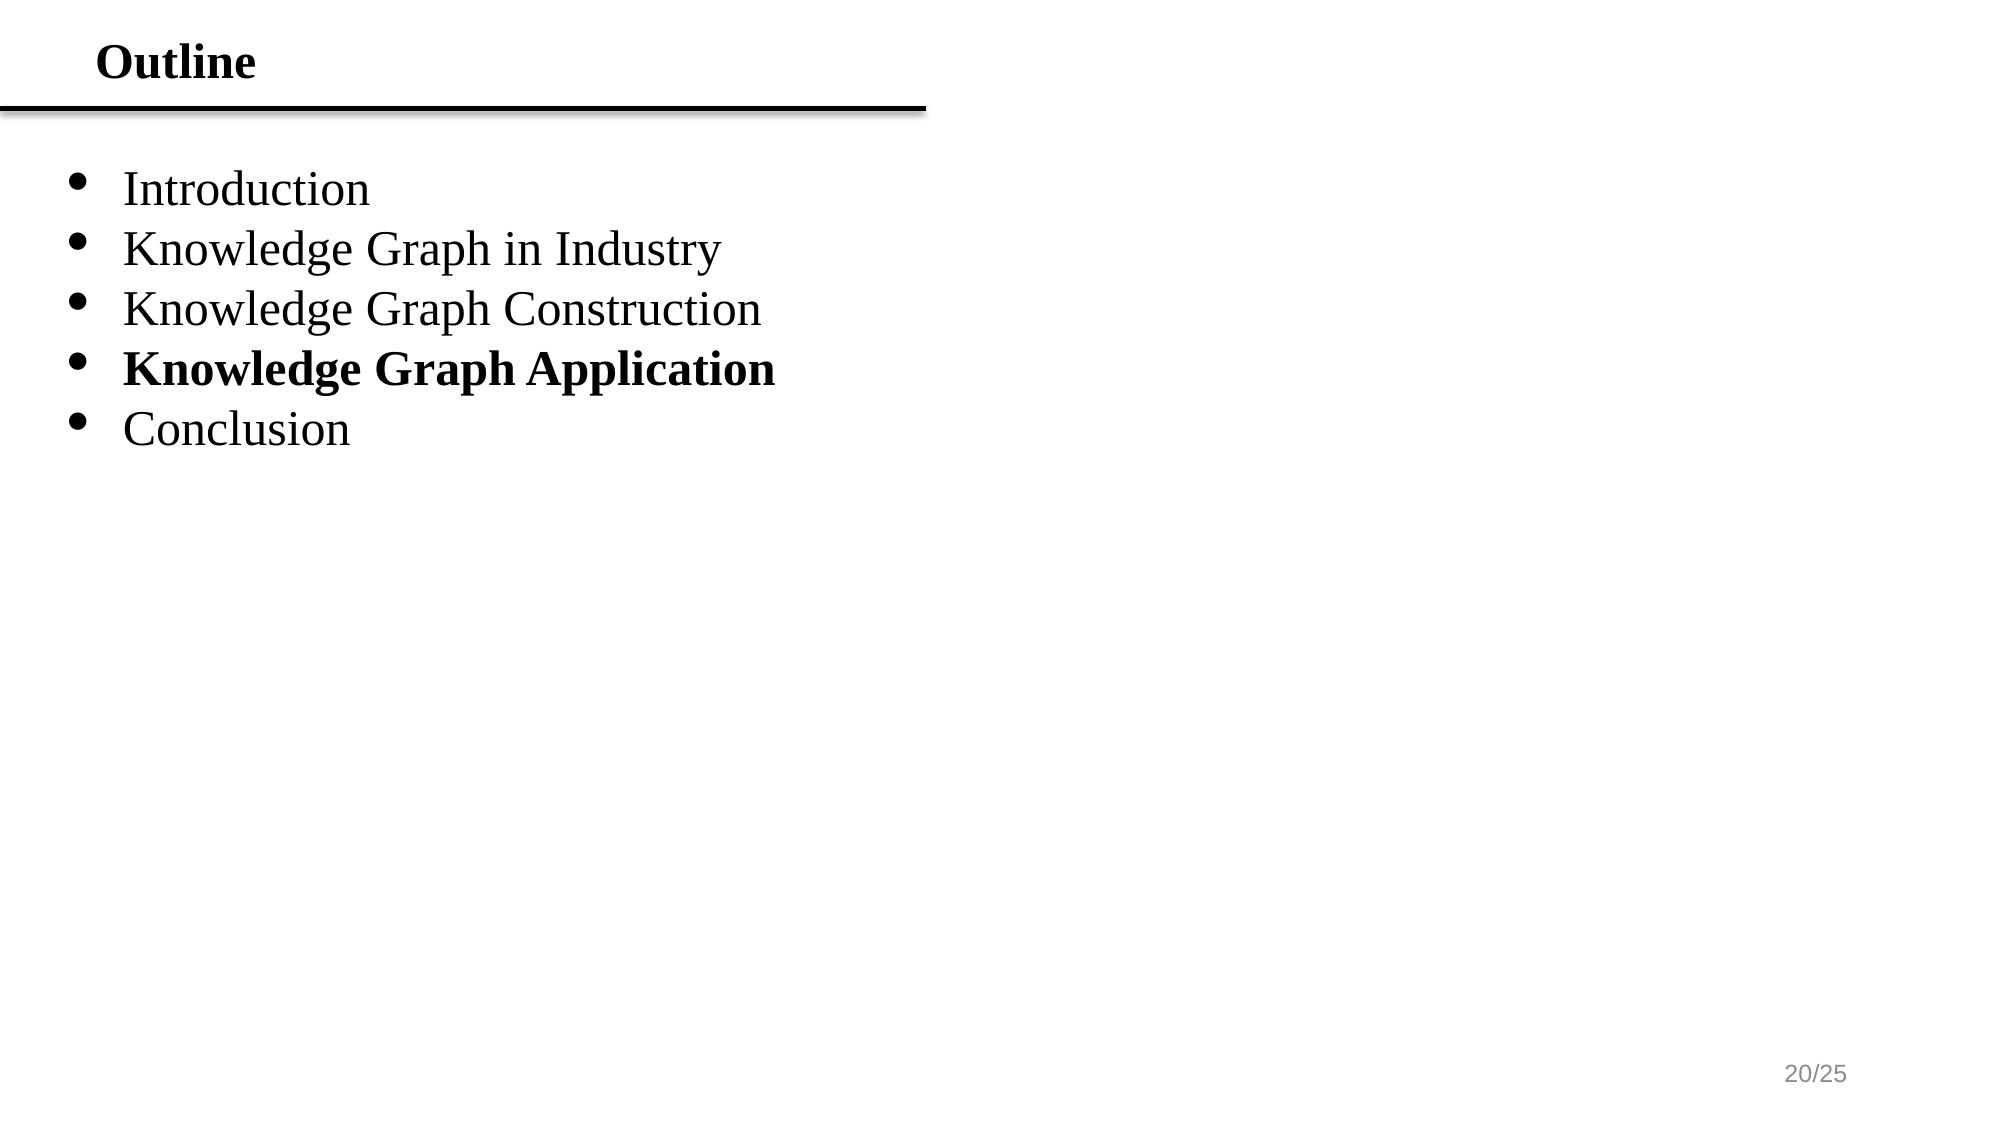

Outline

Introduction
Knowledge Graph in Industry
Knowledge Graph Construction
Knowledge Graph Application
Conclusion

20/25